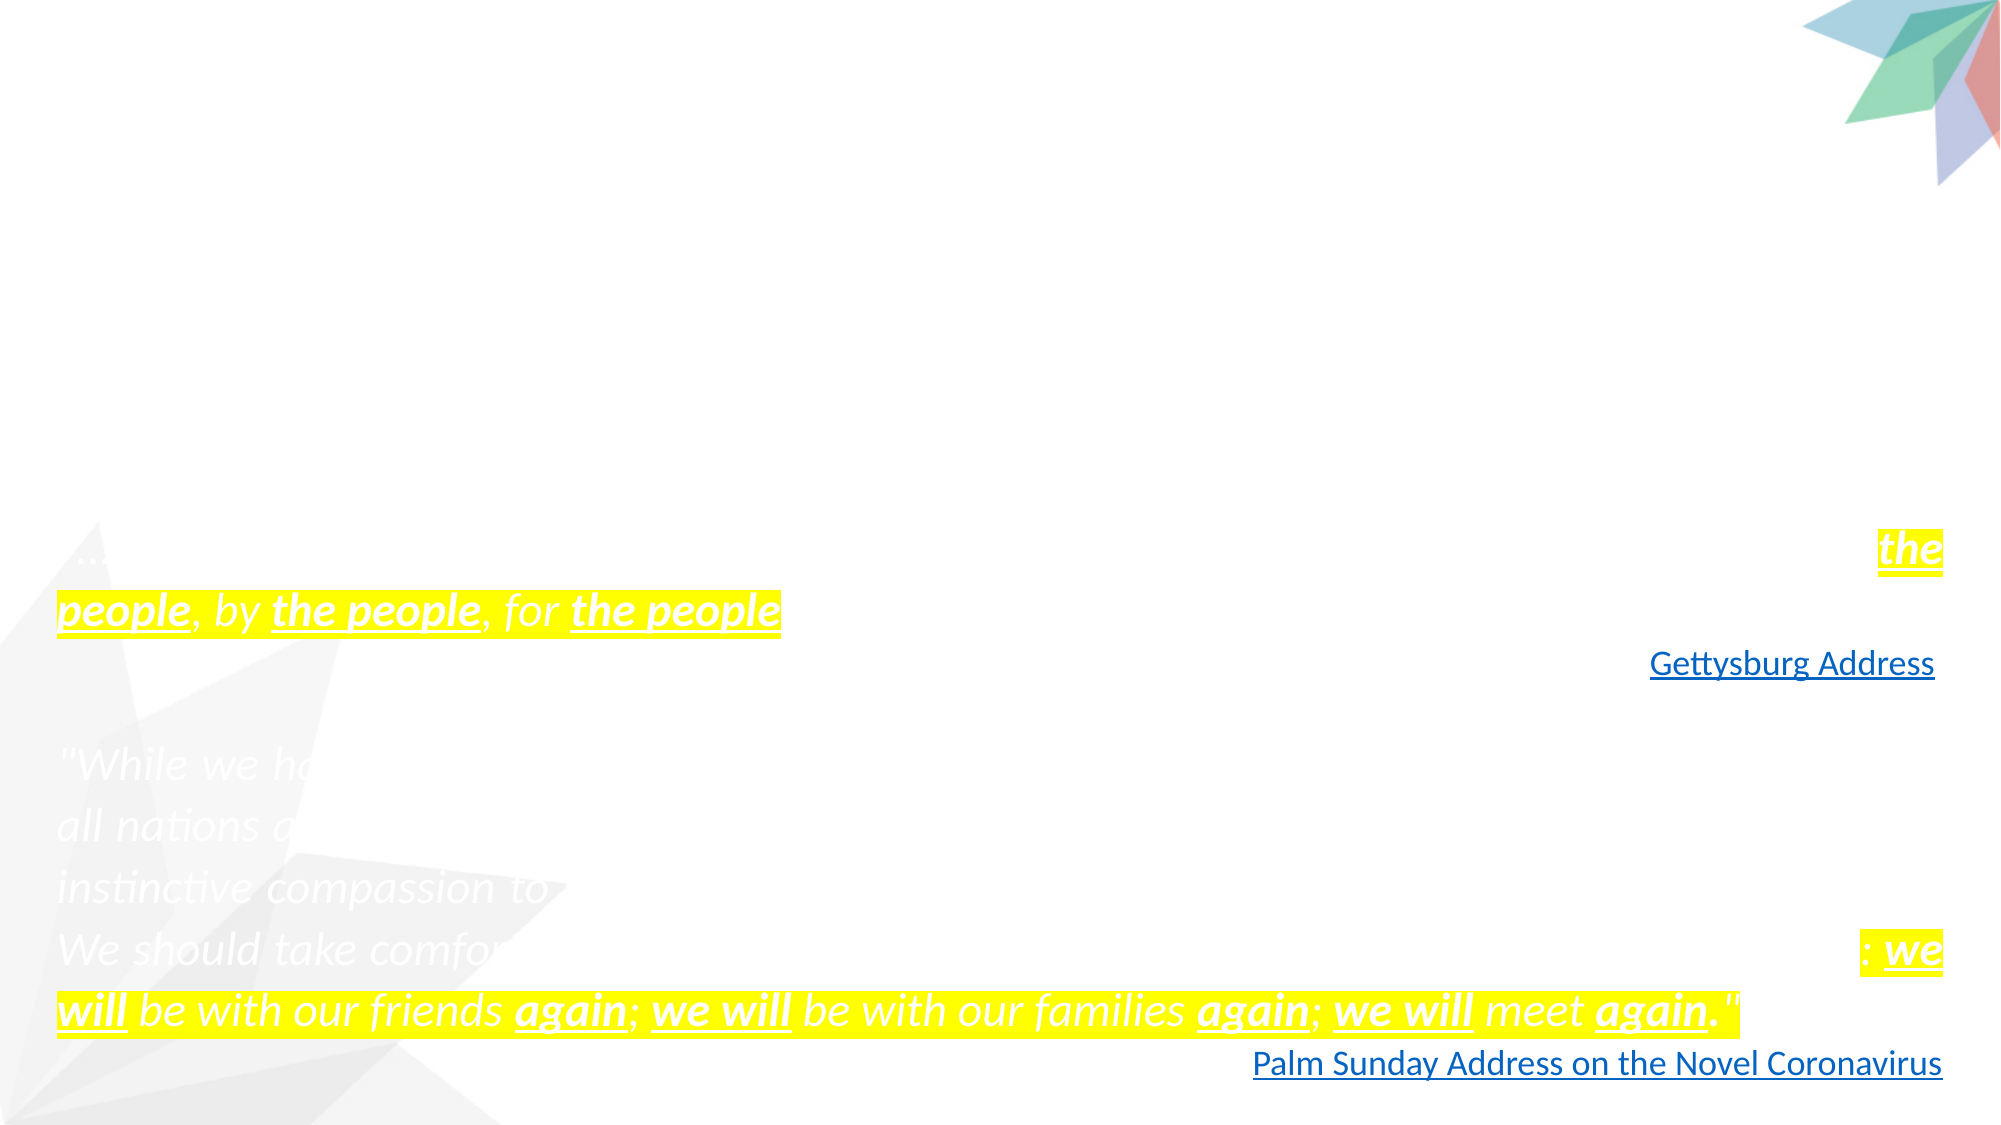

# ii) Anaphora, Epistrophe and Symploce
Anaphora: Repetition of the same word/words at the beginning of successive phrases or sentences.
Epistrophe: Applied to the ends of phrases or sentences.
Symploce: Combines the two.
"...that this nation, under God, shall have a new birth of freedom; and that government of the people, by the people, for the people shall not perish from the earth."
- Abraham Lincoln, Gettysburg Address

"While we have faced challenges before, this one [COVID-19] is different. This time we join with all nations across the globe in a common endeavor, using the great advances of science and our instinctive compassion to heal. We will succeed, and that success will belong to every one of us. We should take comfort that while we may have more still to endure, better days will return: we will be with our friends again; we will be with our families again; we will meet again."
-Queen Elizabeth II, Palm Sunday Address on the Novel Coronavirus